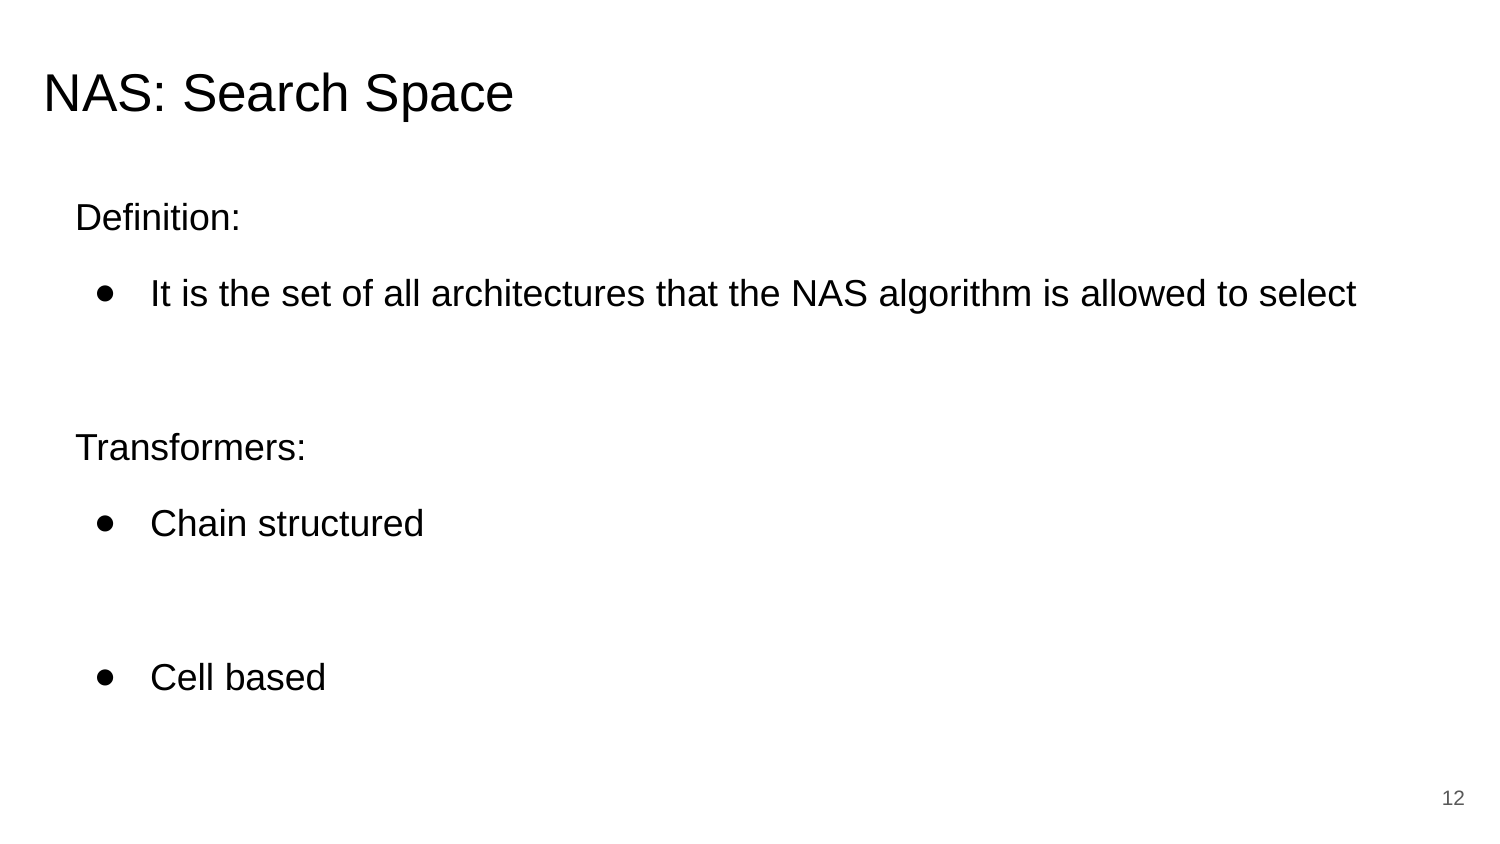

# NAS: Search Space
Definition:
It is the set of all architectures that the NAS algorithm is allowed to select

Transformers:
Chain structured

Cell based

12